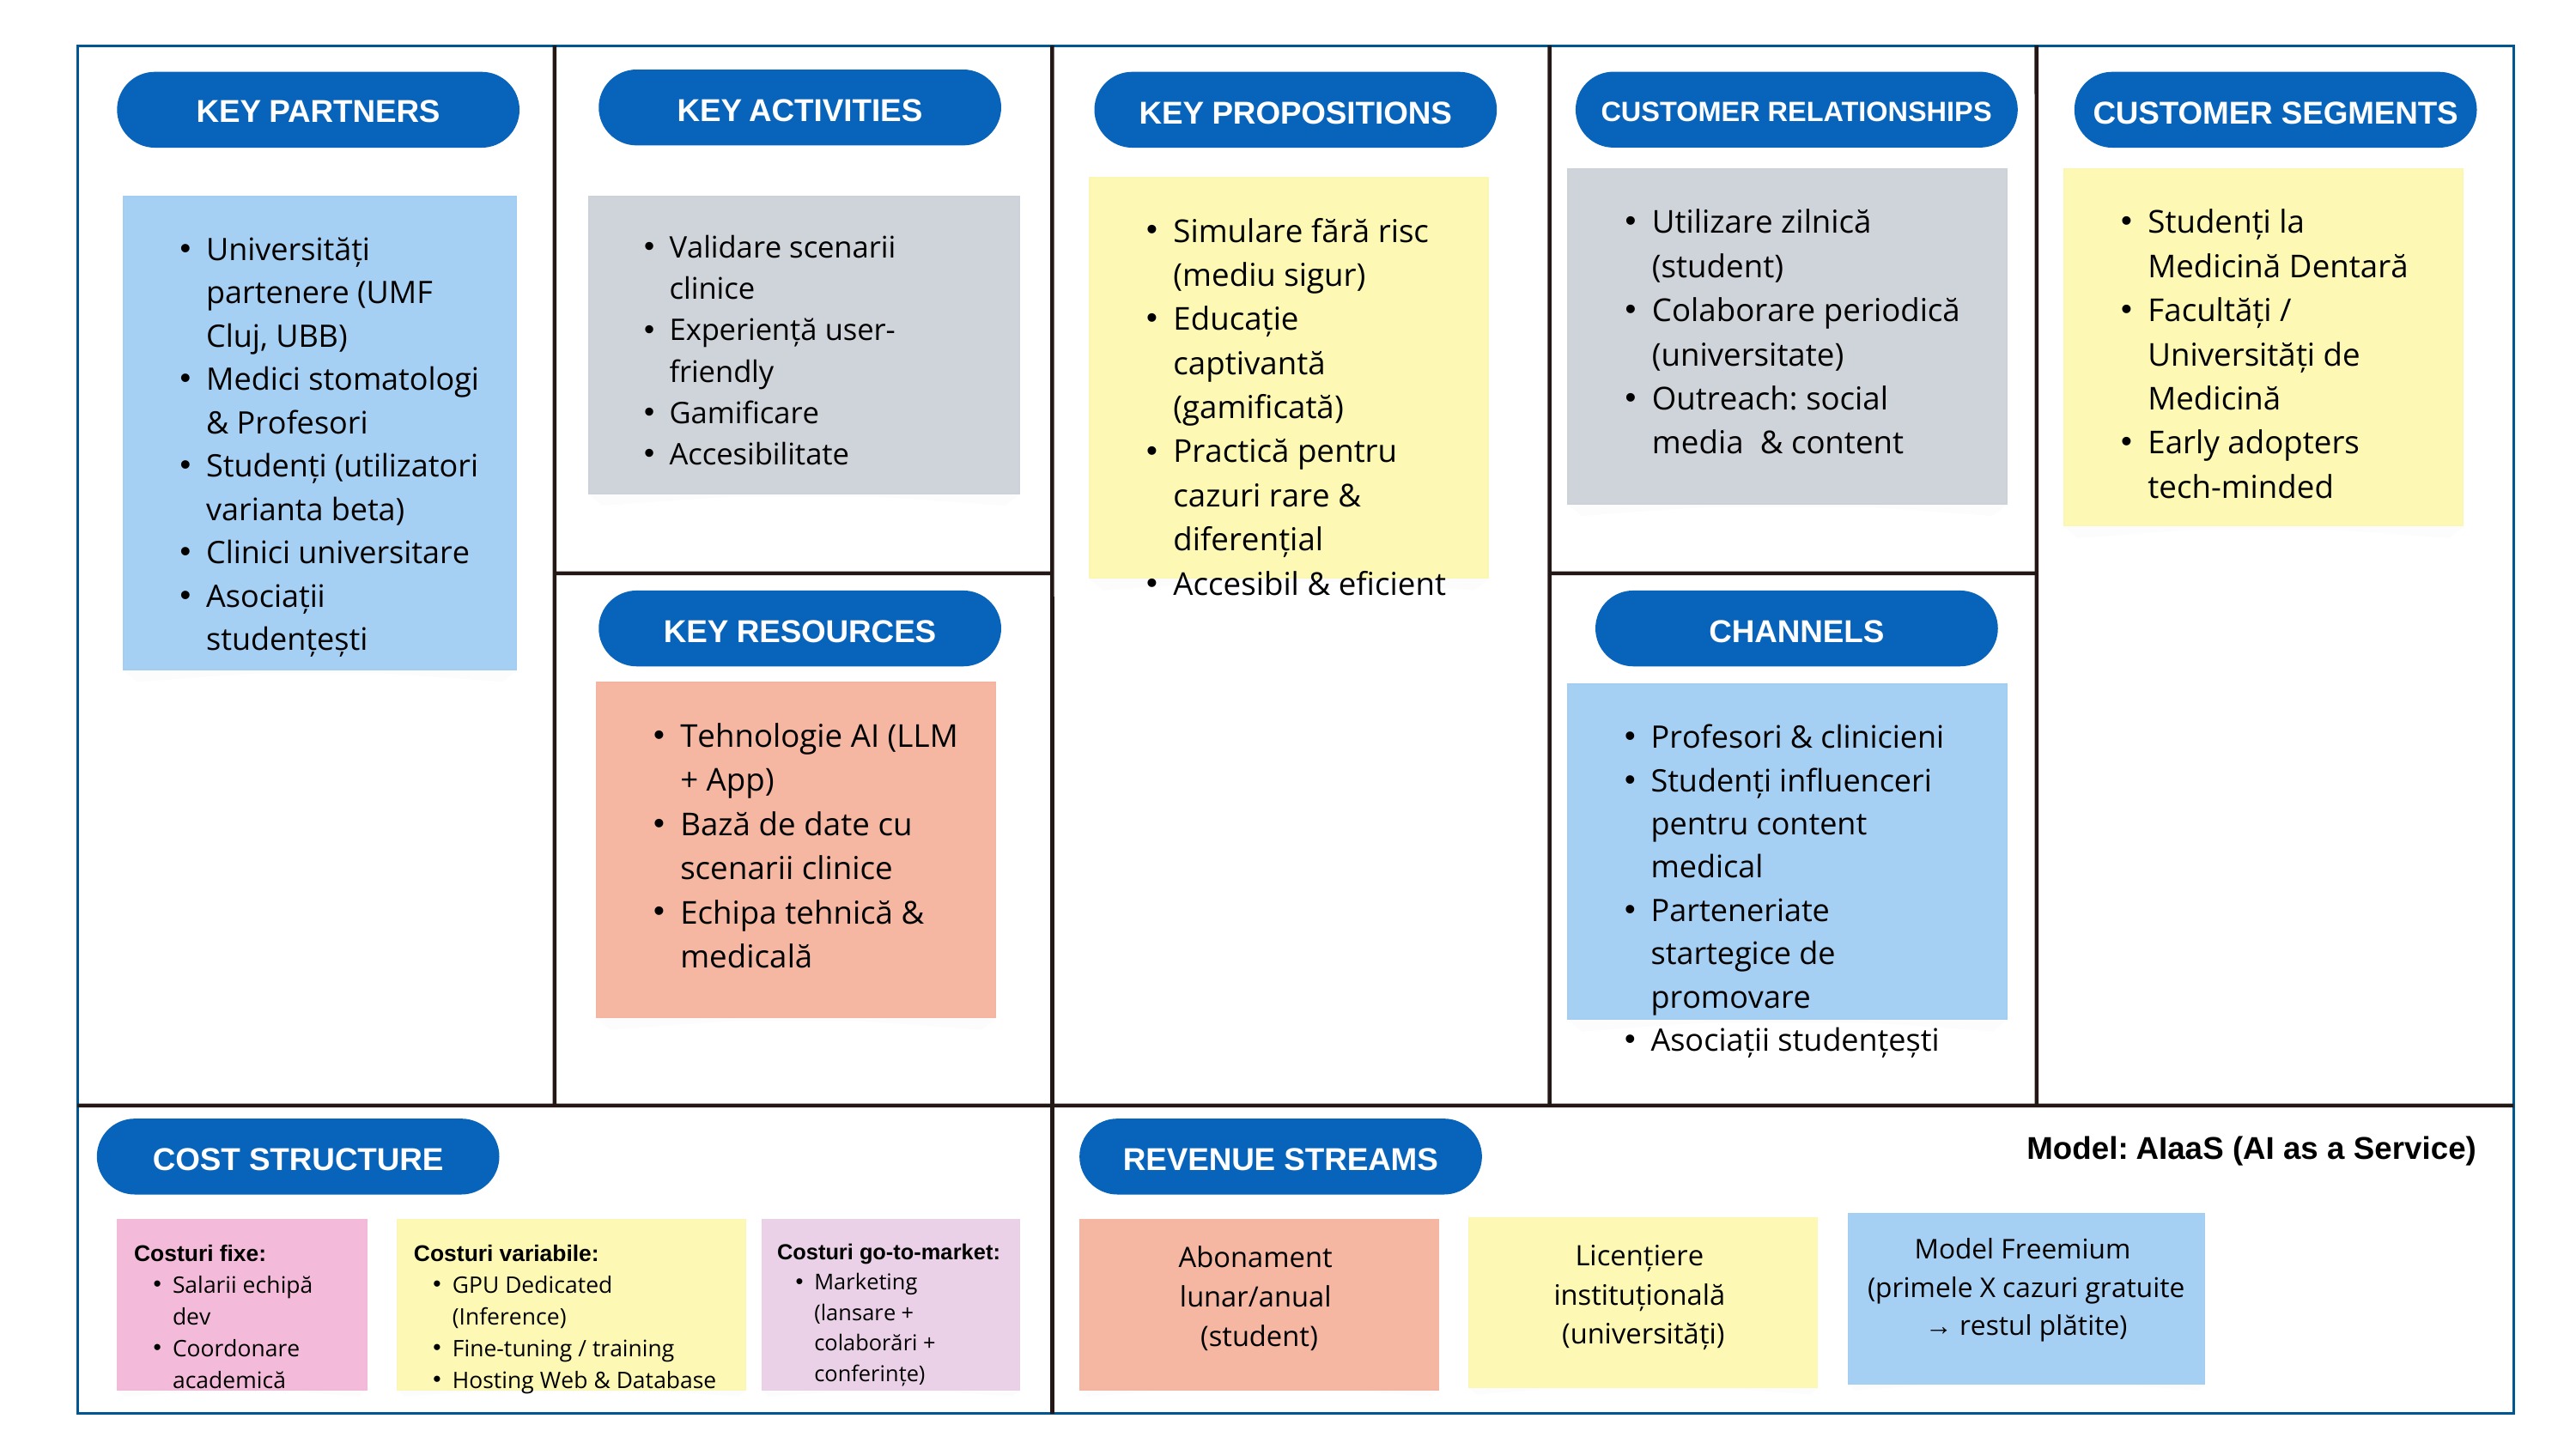

KEY ACTIVITIES
KEY PARTNERS
KEY PROPOSITIONS
CUSTOMER SEGMENTS
CUSTOMER RELATIONSHIPS

Utilizare zilnică (student)
Colaborare periodică (universitate)
Outreach: social media  & content

Studenți la Medicină Dentară
Facultăți / Universități de Medicină
Early adopters tech-minded

Simulare fără risc (mediu sigur)
Educație captivantă (gamificată)
Practică pentru cazuri rare & diferențial
Accesibil & eficient

Universități partenere (UMF Cluj, UBB)
Medici stomatologi & Profesori
Studenți (utilizatori varianta beta)
Clinici universitare
Asociații studențești

Validare scenarii clinice
Experiență user-friendly
Gamificare
Accesibilitate

KEY RESOURCES
CHANNELS

Tehnologie AI (LLM + App)
Bază de date cu scenarii clinice
Echipa tehnică & medicală

Profesori & clinicieni
Studenți influenceri pentru content medical
Parteneriate startegice de promovare
Asociații studențești

Model: AIaaS (AI as a Service)
COST STRUCTURE
REVENUE STREAMS

Model Freemium
(primele X cazuri gratuite → restul plătite)

Licențiere
instituțională
(universități)

Costuri fixe:
Salarii echipă dev
Coordonare academică

Costuri variabile:
GPU Dedicated (Inference)
Fine-tuning / training
Hosting Web & Database

Costuri go-to-market:
Marketing (lansare + colaborări + conferințe)

Abonament
lunar/anual
(student)